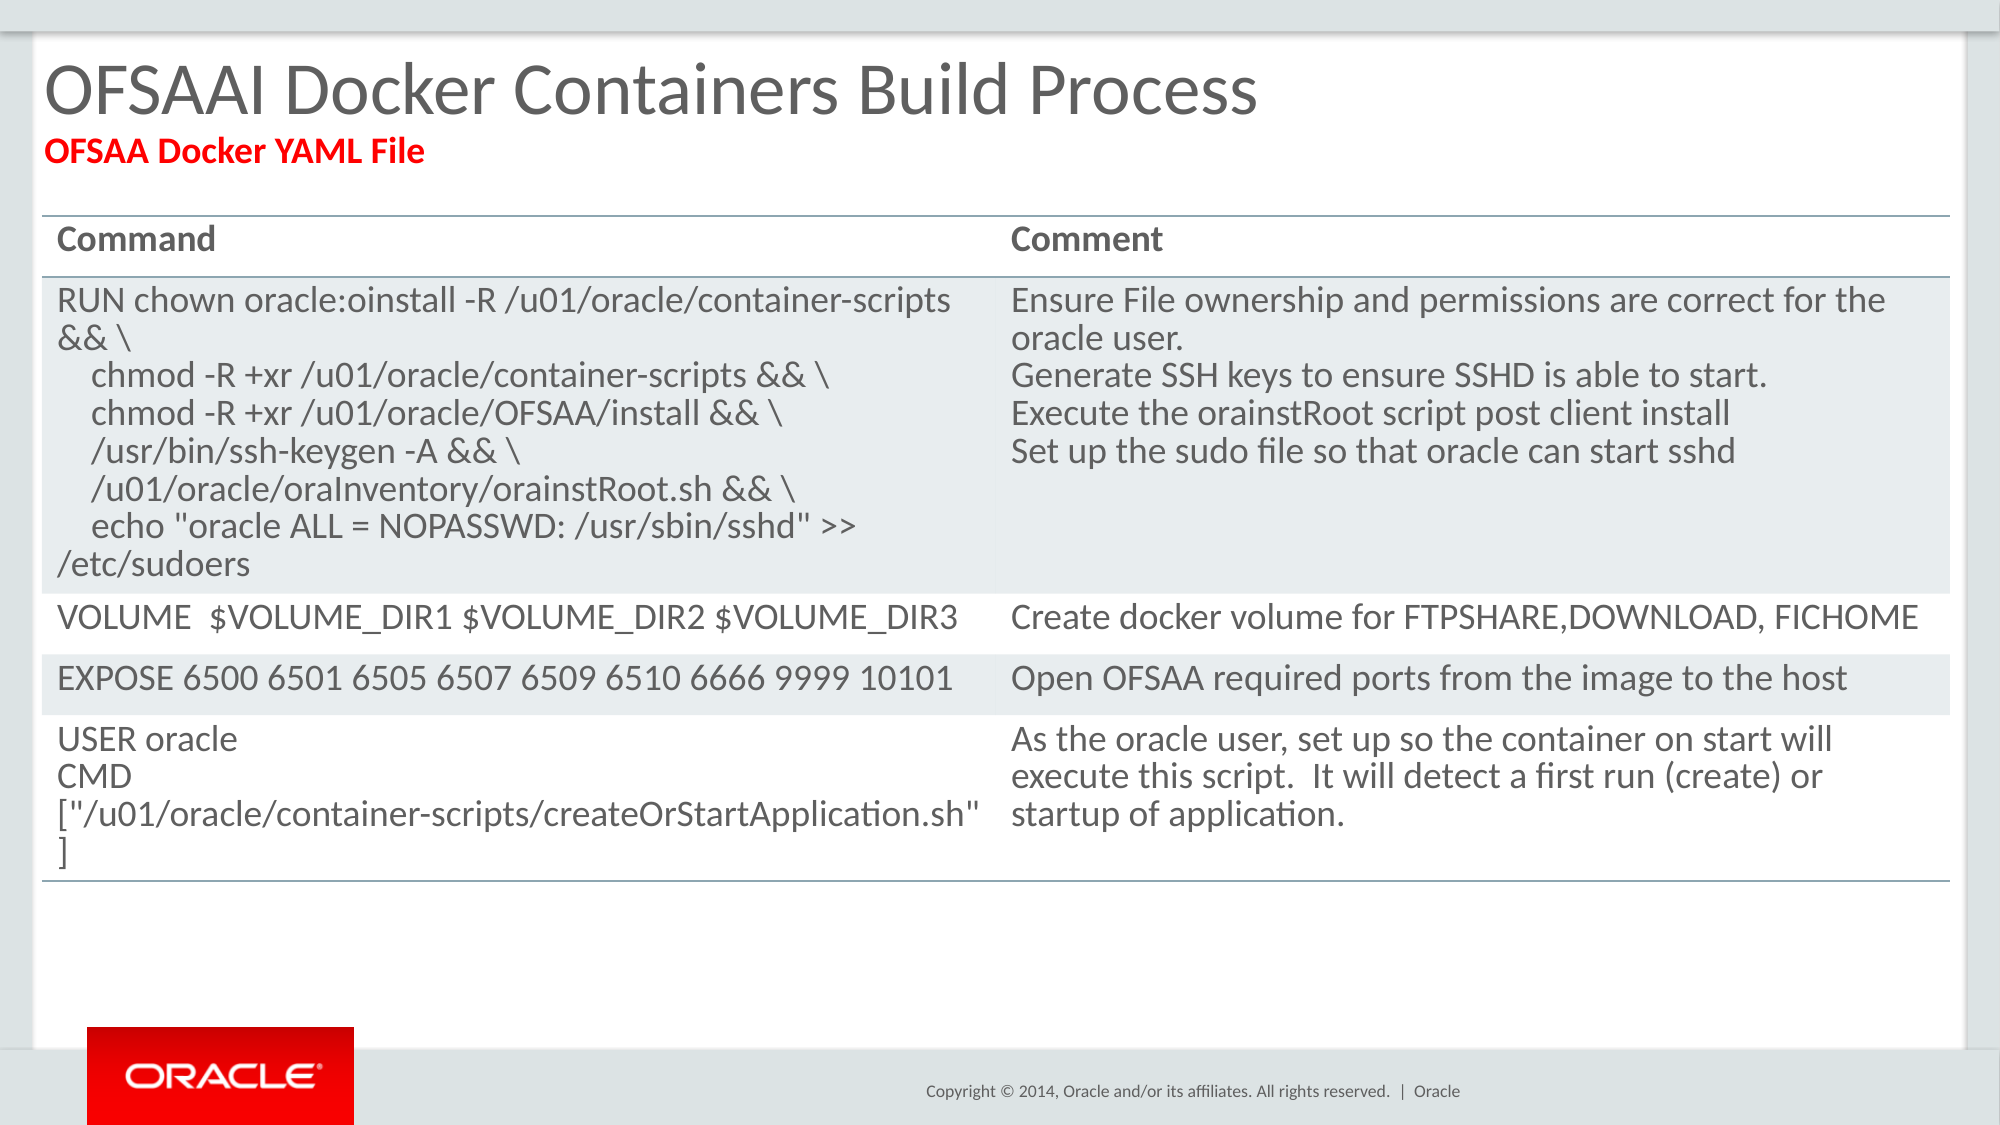

OFSAAI Docker Containers Build Process
OFSAA Docker YAML File
| Command | Comment |
| --- | --- |
| RUN chown oracle:oinstall -R /u01/oracle/container-scripts && \ chmod -R +xr /u01/oracle/container-scripts && \ chmod -R +xr /u01/oracle/OFSAA/install && \ /usr/bin/ssh-keygen -A && \ /u01/oracle/oraInventory/orainstRoot.sh && \ echo "oracle ALL = NOPASSWD: /usr/sbin/sshd" >> /etc/sudoers | Ensure File ownership and permissions are correct for the oracle user. Generate SSH keys to ensure SSHD is able to start. Execute the orainstRoot script post client install Set up the sudo file so that oracle can start sshd |
| VOLUME $VOLUME\_DIR1 $VOLUME\_DIR2 $VOLUME\_DIR3 | Create docker volume for FTPSHARE,DOWNLOAD, FICHOME |
| EXPOSE 6500 6501 6505 6507 6509 6510 6666 9999 10101 | Open OFSAA required ports from the image to the host |
| USER oracle CMD ["/u01/oracle/container-scripts/createOrStartApplication.sh"] | As the oracle user, set up so the container on start will execute this script. It will detect a first run (create) or startup of application. |
Oracle